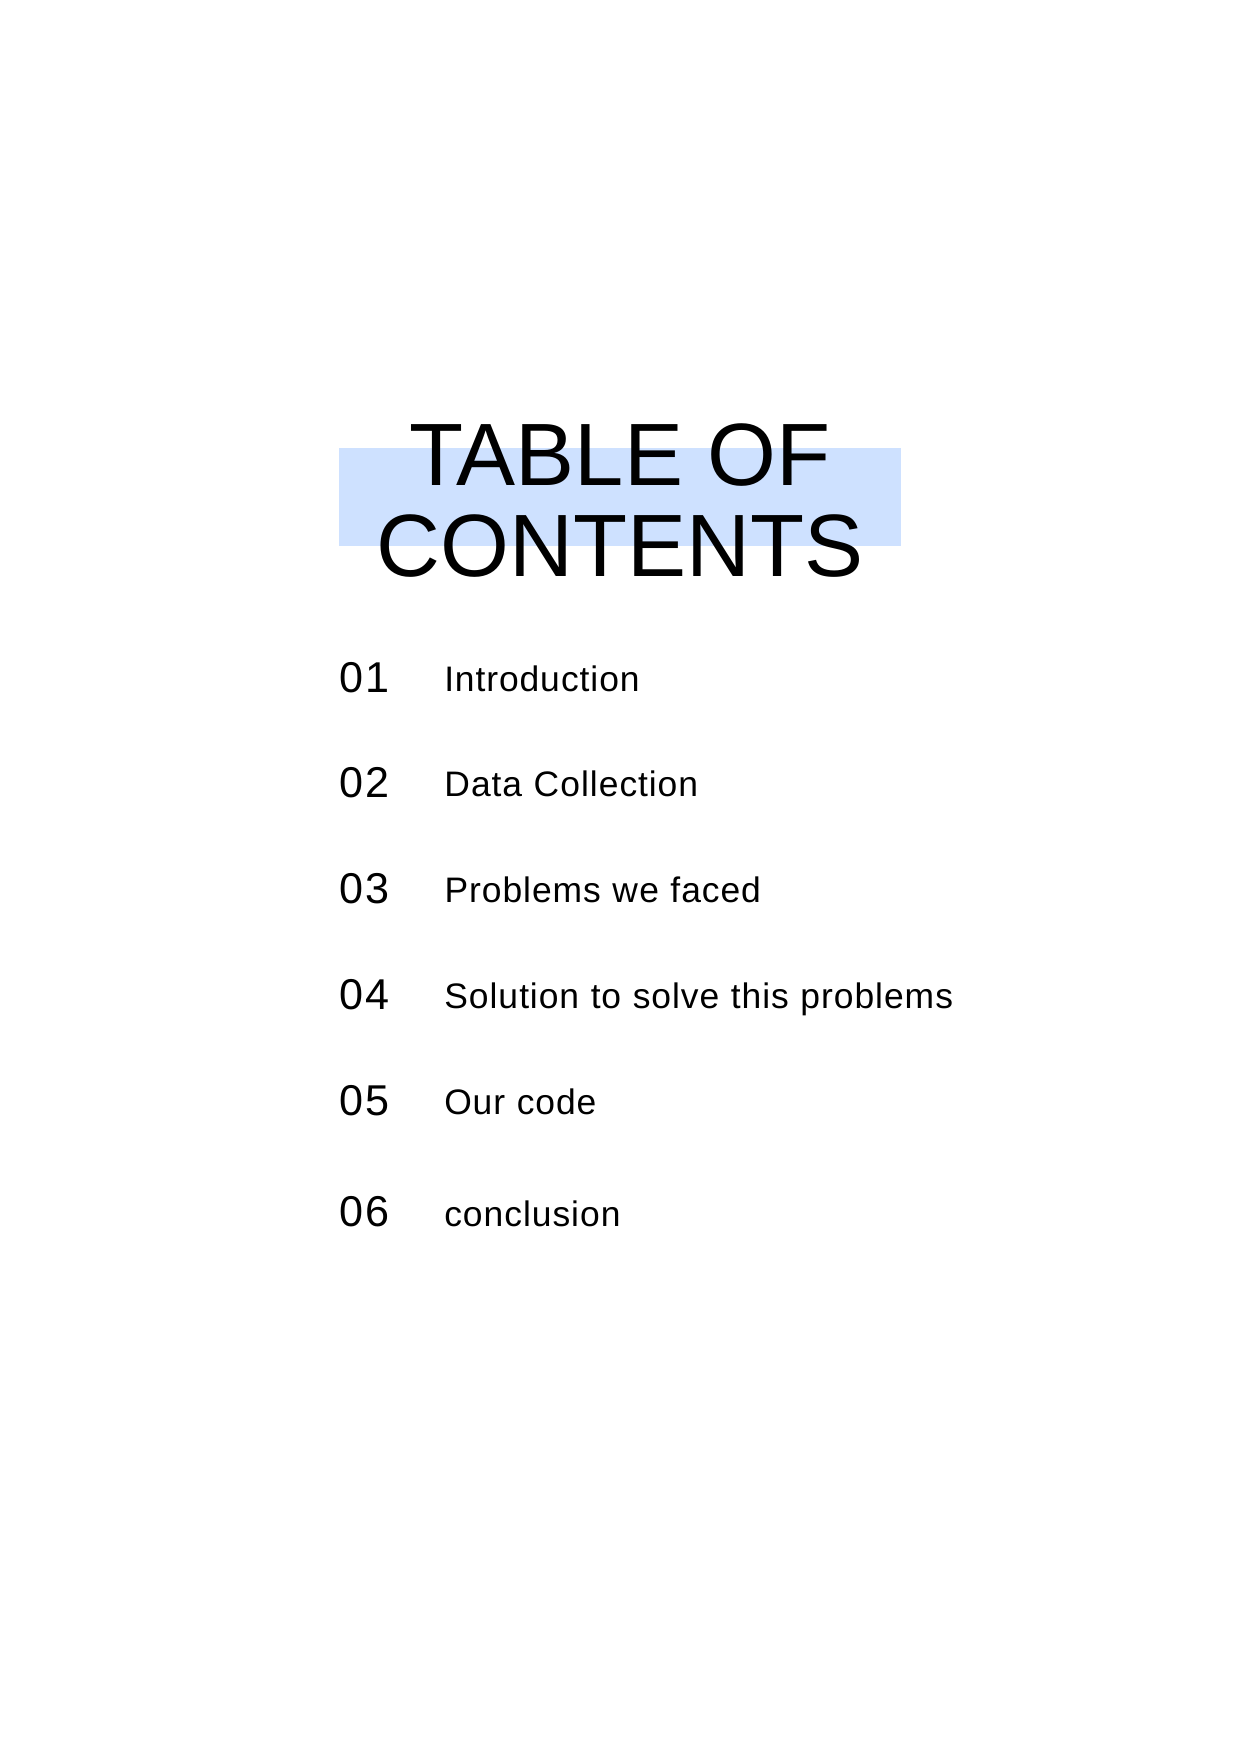

TABLE OF CONTENTS

Introduction

01
Data Collection
02
Problems we faced
03
Solution to solve this problems
04
Our code
05
conclusion
06